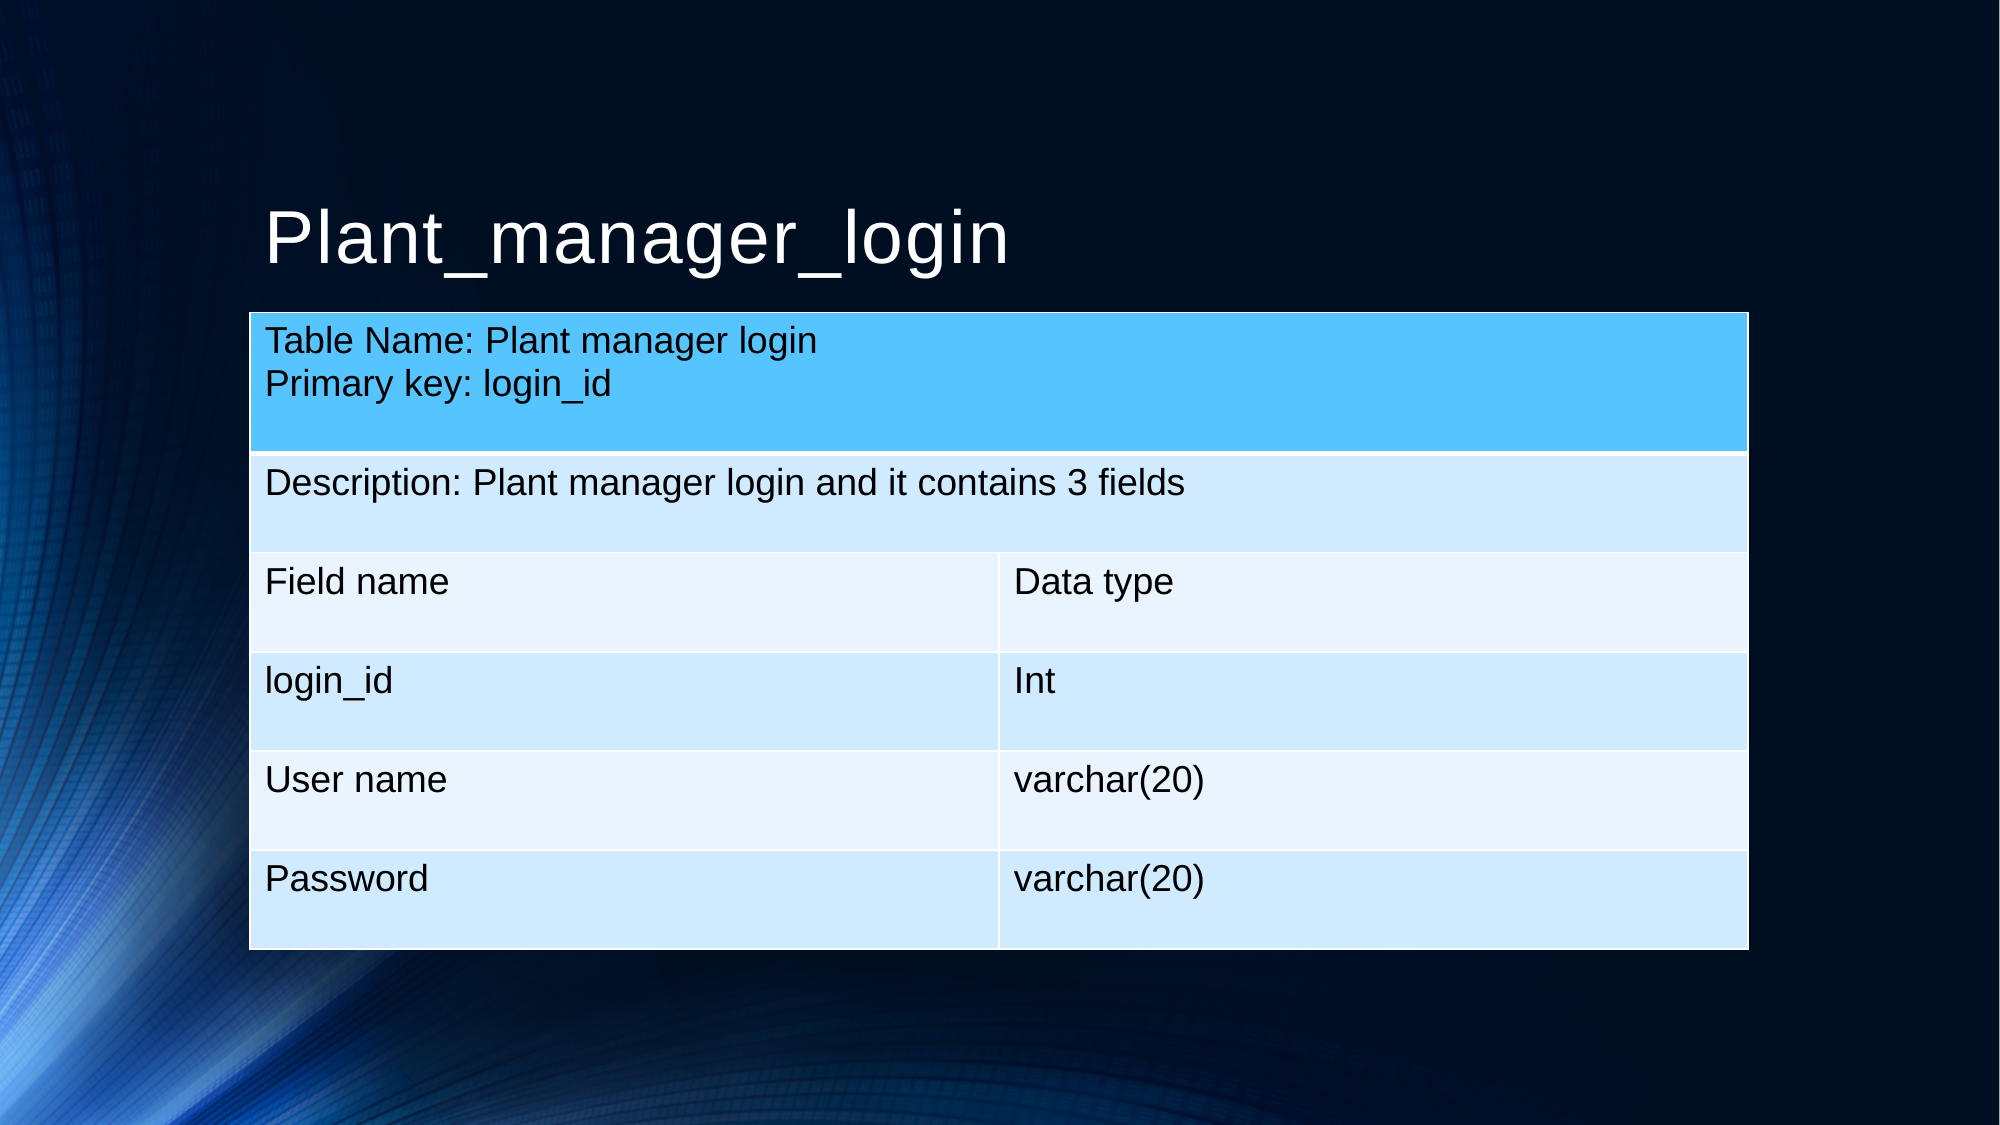

# Plant_manager_login
| Table Name: Plant manager login Primary key: login\_id |  |
| --- | --- |
| Description: Plant manager login and it contains 3 fields |  |
| Field name | Data type |
| login\_id | Int |
| User name | varchar(20) |
| Password | varchar(20) |